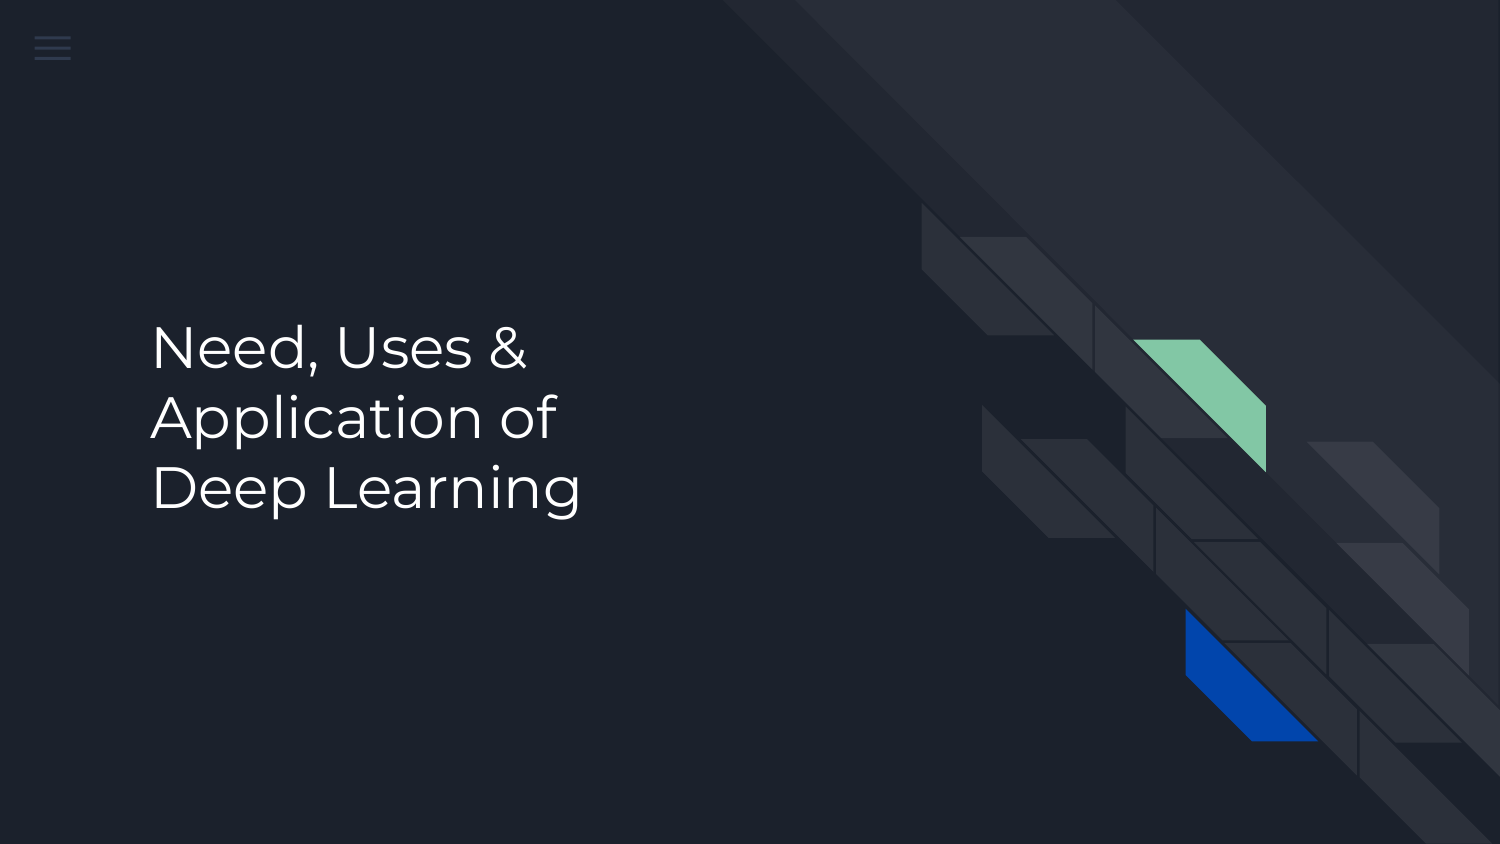

# Need, Uses & Application of Deep Learning